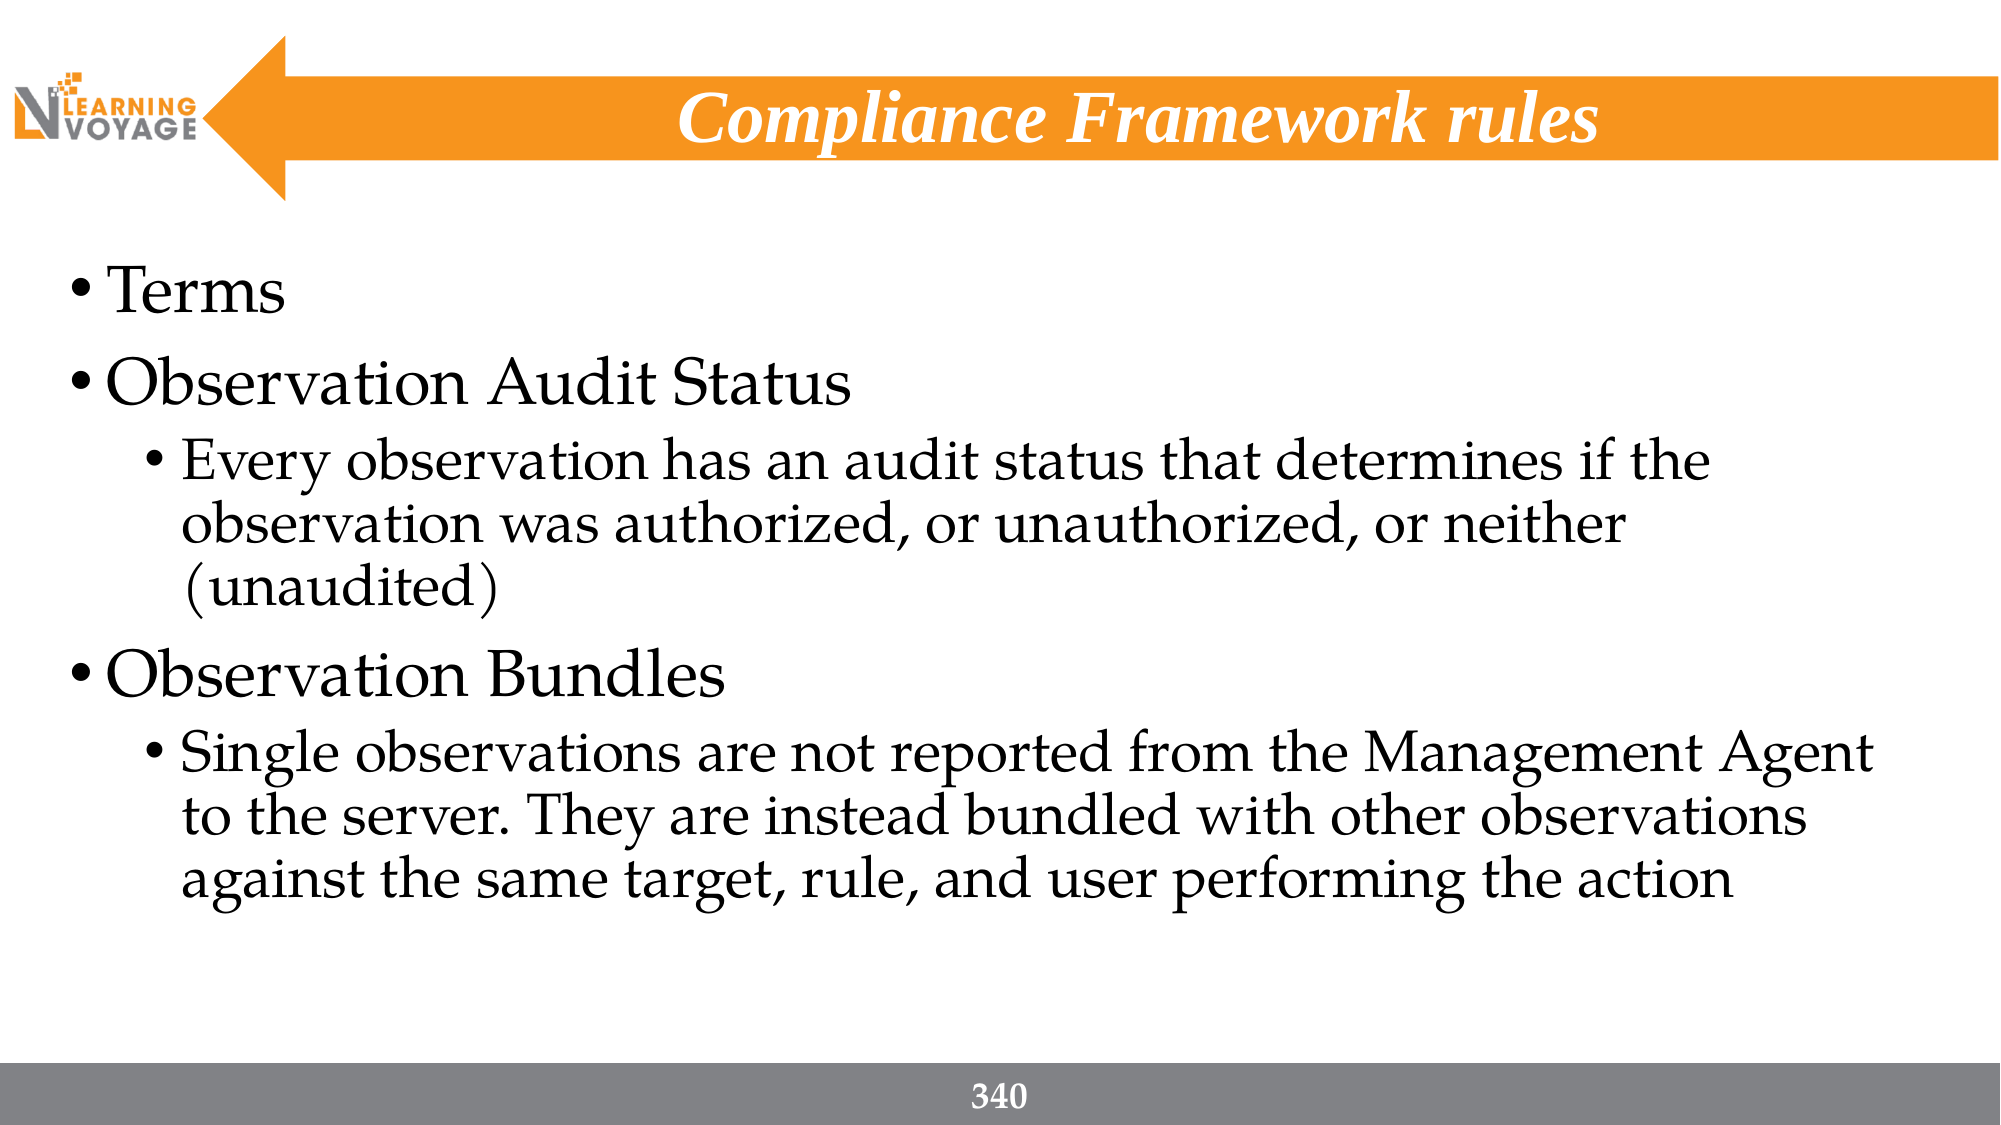

# Compliance Framework rules
Terms
Observation Audit Status
Every observation has an audit status that determines if the observation was authorized, or unauthorized, or neither (unaudited)
Observation Bundles
Single observations are not reported from the Management Agent to the server. They are instead bundled with other observations against the same target, rule, and user performing the action
340